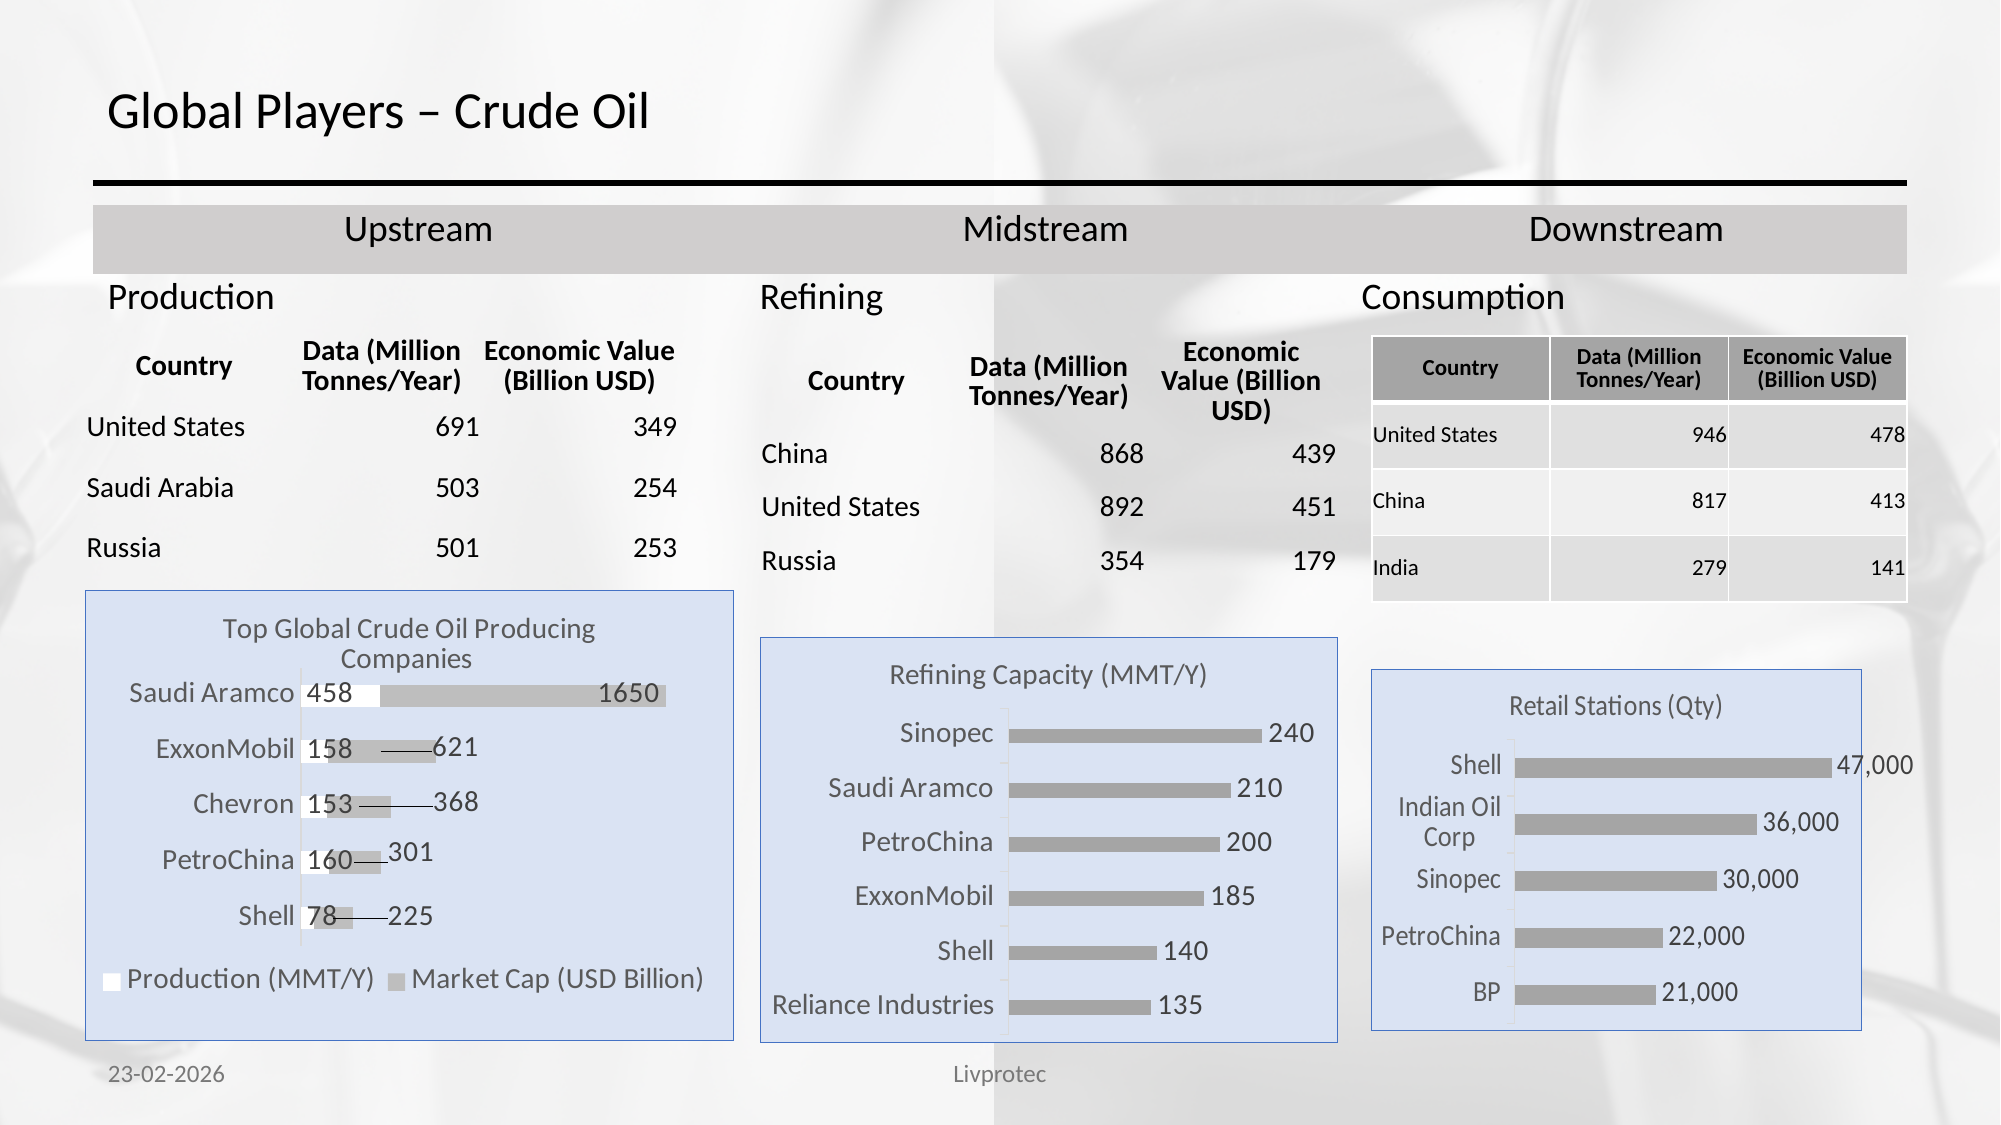

# Global Players – Crude Oil
| Upstream | Midstream | Downstream |
| --- | --- | --- |
| Production | Refining | Consumption |

| Country | Data (Million Tonnes/Year) | Economic Value (Billion USD) |
| --- | --- | --- |
| China | 868 | 439 |
| United States | 892 | 451 |
| Russia | 354 | 179 |
| Country | Data (Million Tonnes/Year) | Economic Value (Billion USD) |
| --- | --- | --- |
| United States | 946 | 478 |
| China | 817 | 413 |
| India | 279 | 141 |
| Country | Data (Million Tonnes/Year) | Economic Value (Billion USD) |
| --- | --- | --- |
| United States | 691 | 349 |
| Saudi Arabia | 503 | 254 |
| Russia | 501 | 253 |

### Chart: Top Global Crude Oil Producing Companies

| Category | Production (MMT/Y) | Market Cap (USD Billion) |
|---|---|---|
| Shell | 78.0 | 225.0 |
| PetroChina | 160.0 | 301.0 |
| Chevron | 153.0 | 368.0 |
| ExxonMobil | 158.0 | 621.0 |
| Saudi Aramco | 458.0 | 1650.0 |

### Chart:

| Category | Refining Capacity (MMT/Y) |
|---|---|
| Reliance Industries | 135.0 |
| Shell | 140.0 |
| ExxonMobil | 185.0 |
| PetroChina | 200.0 |
| Saudi Aramco | 210.0 |
| Sinopec | 240.0 |

### Chart: Retail Stations (Qty)

| Category | Retail Stations |
|---|---|
| BP | 21000.0 |
| PetroChina | 22000.0 |
| Sinopec | 30000.0 |
| Indian Oil Corp | 36000.0 |
| Shell | 47000.0 |
23-02-2026
Livprotec